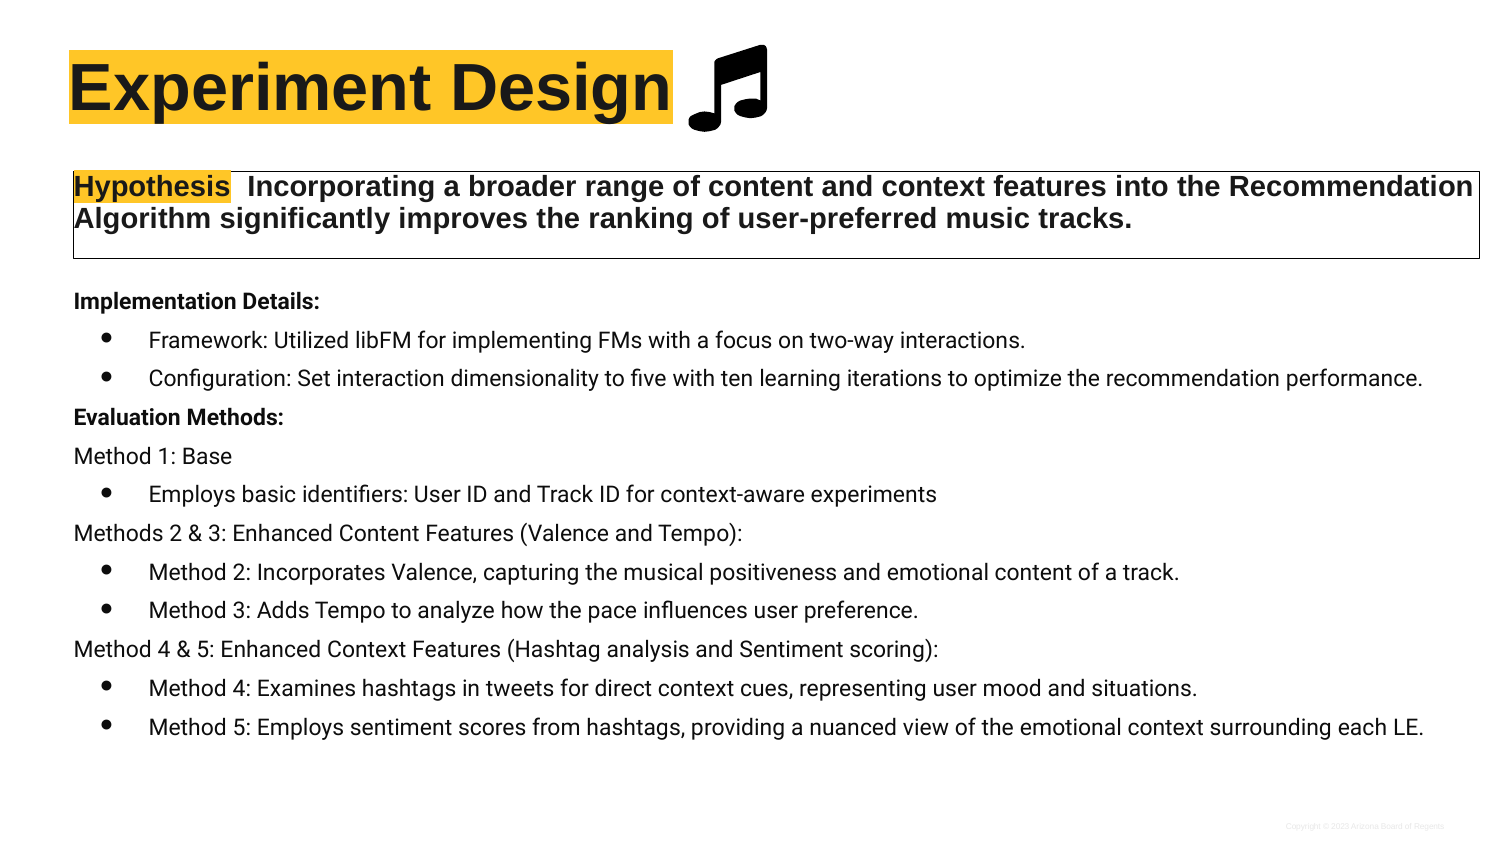

# Experiment Design
Hypothesis  Incorporating a broader range of content and context features into the Recommendation Algorithm significantly improves the ranking of user-preferred music tracks.
Implementation Details:
Framework: Utilized libFM for implementing FMs with a focus on two-way interactions.
Configuration: Set interaction dimensionality to five with ten learning iterations to optimize the recommendation performance.
Evaluation Methods:
Method 1: Base
Employs basic identifiers: User ID and Track ID for context-aware experiments
Methods 2 & 3: Enhanced Content Features (Valence and Tempo):
Method 2: Incorporates Valence, capturing the musical positiveness and emotional content of a track.
Method 3: Adds Tempo to analyze how the pace influences user preference.
Method 4 & 5: Enhanced Context Features (Hashtag analysis and Sentiment scoring):
Method 4: Examines hashtags in tweets for direct context cues, representing user mood and situations.
Method 5: Employs sentiment scores from hashtags, providing a nuanced view of the emotional context surrounding each LE.